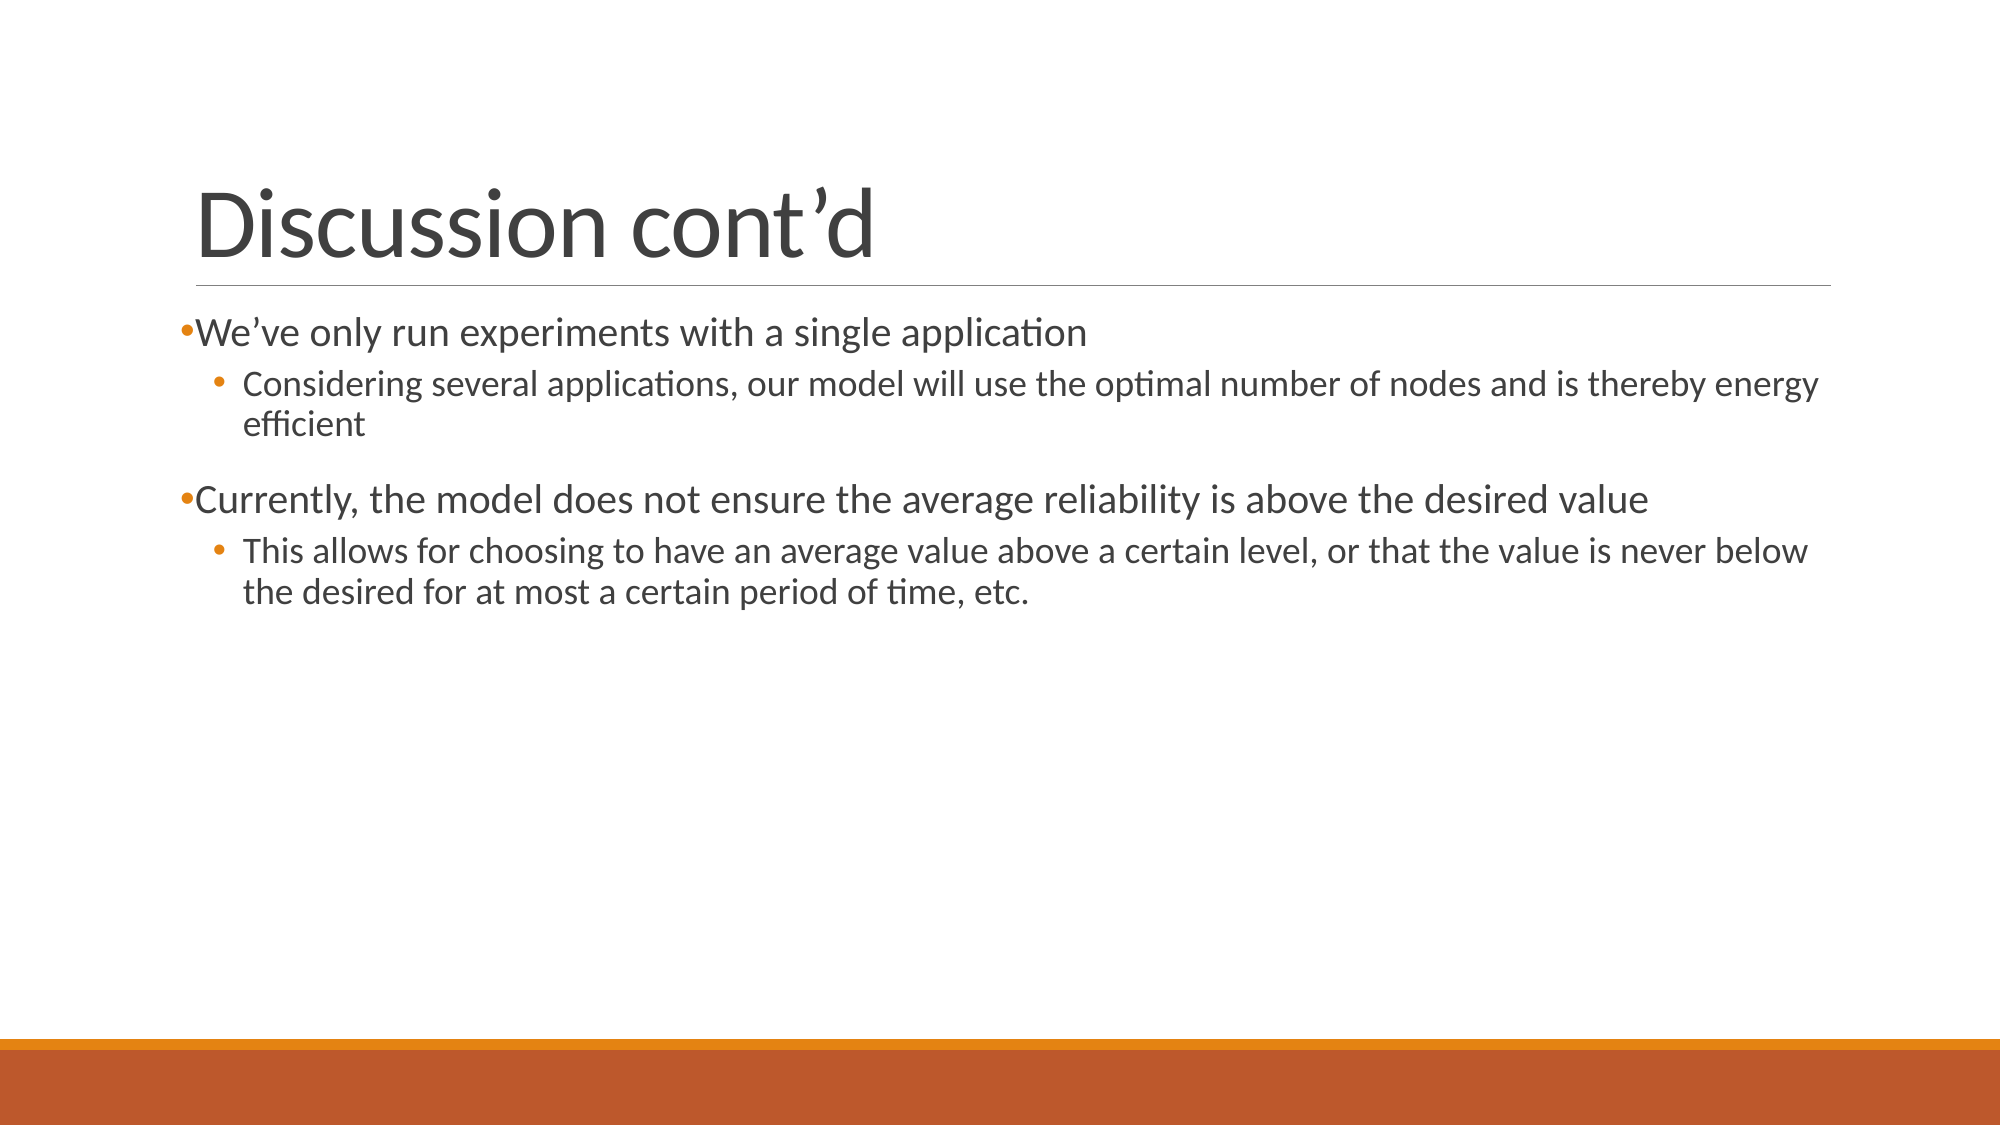

# Discussion cont’d
We’ve only run experiments with a single application
Considering several applications, our model will use the optimal number of nodes and is thereby energy efficient
Currently, the model does not ensure the average reliability is above the desired value
This allows for choosing to have an average value above a certain level, or that the value is never below the desired for at most a certain period of time, etc.